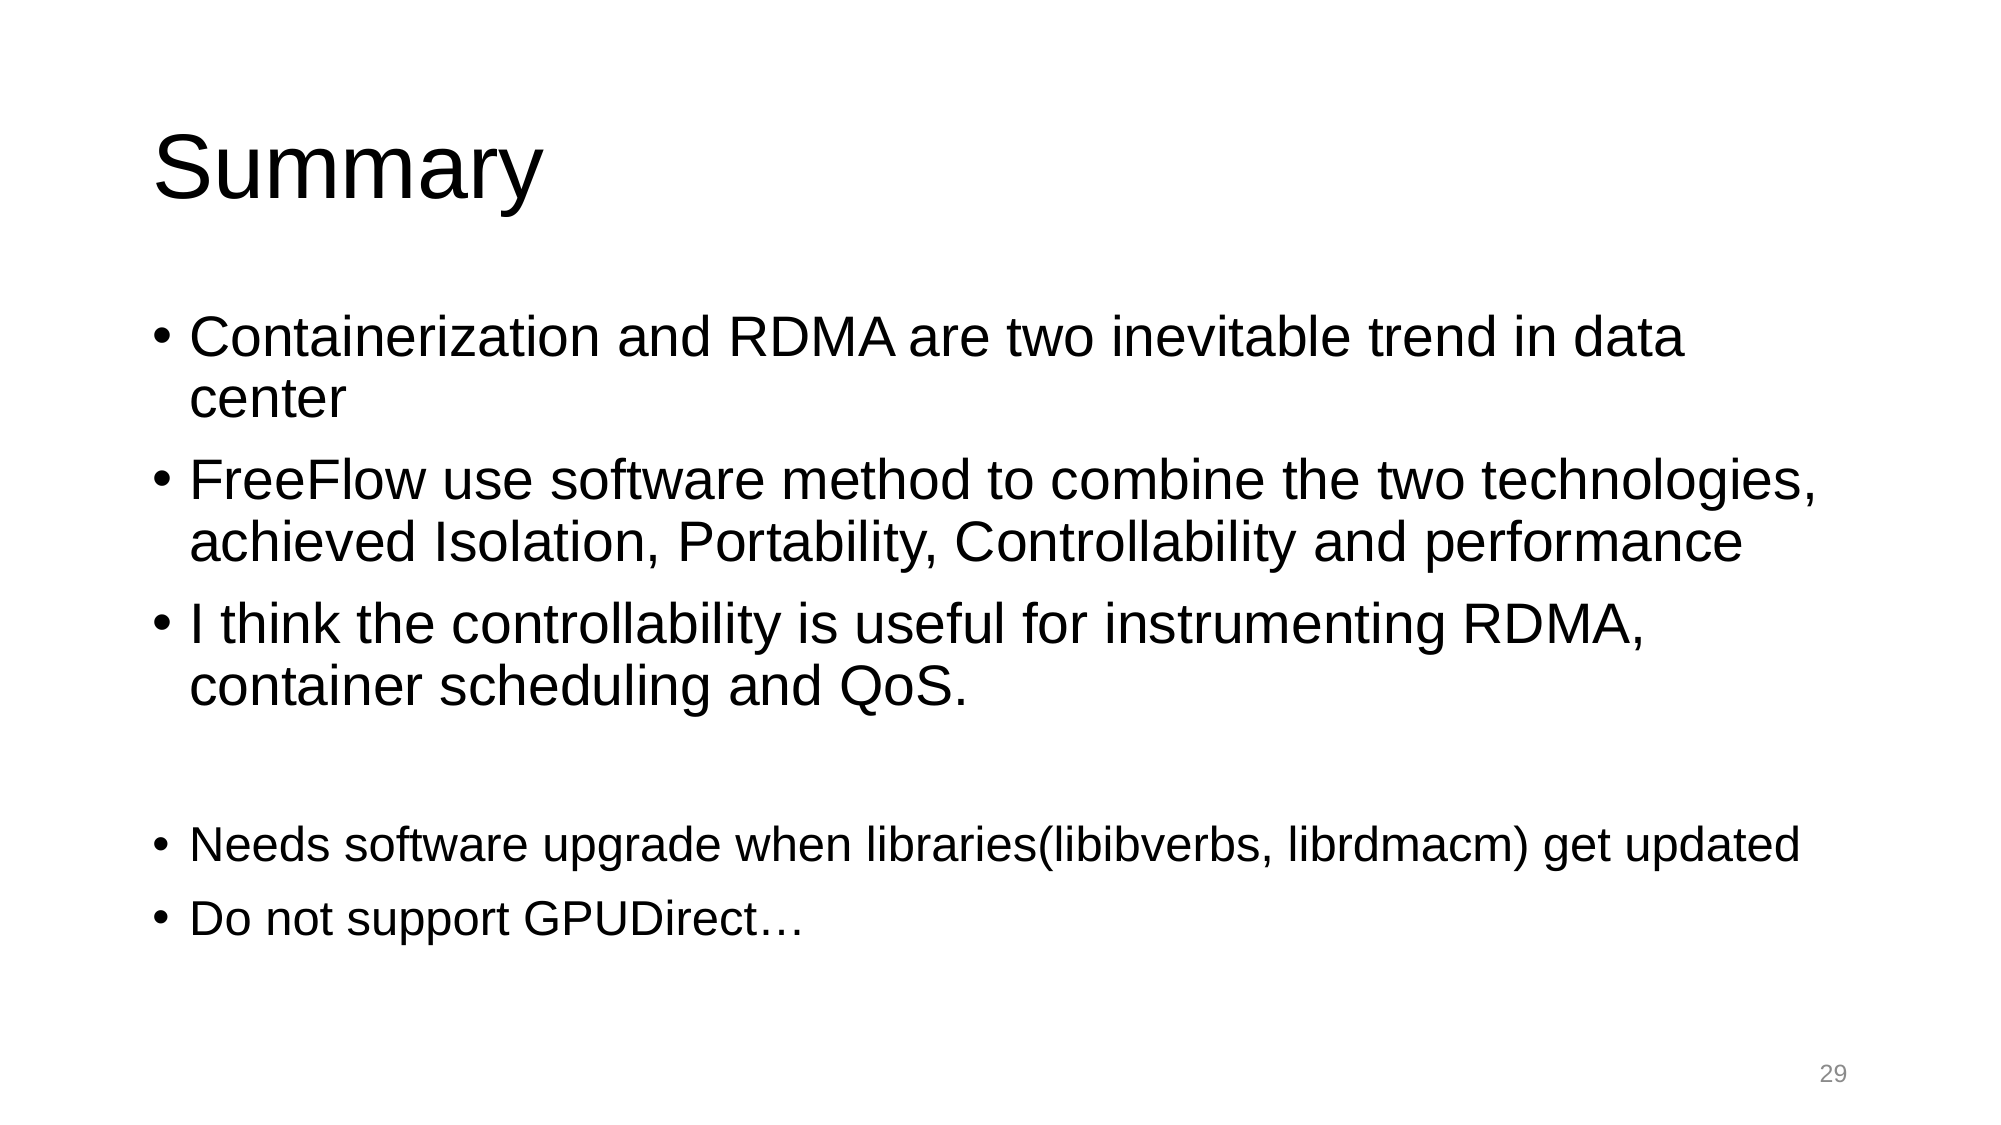

# Summary
Containerization and RDMA are two inevitable trend in data center
FreeFlow use software method to combine the two technologies, achieved Isolation, Portability, Controllability and performance
I think the controllability is useful for instrumenting RDMA, container scheduling and QoS.

Needs software upgrade when libraries(libibverbs, librdmacm) get updated
Do not support GPUDirect…
29